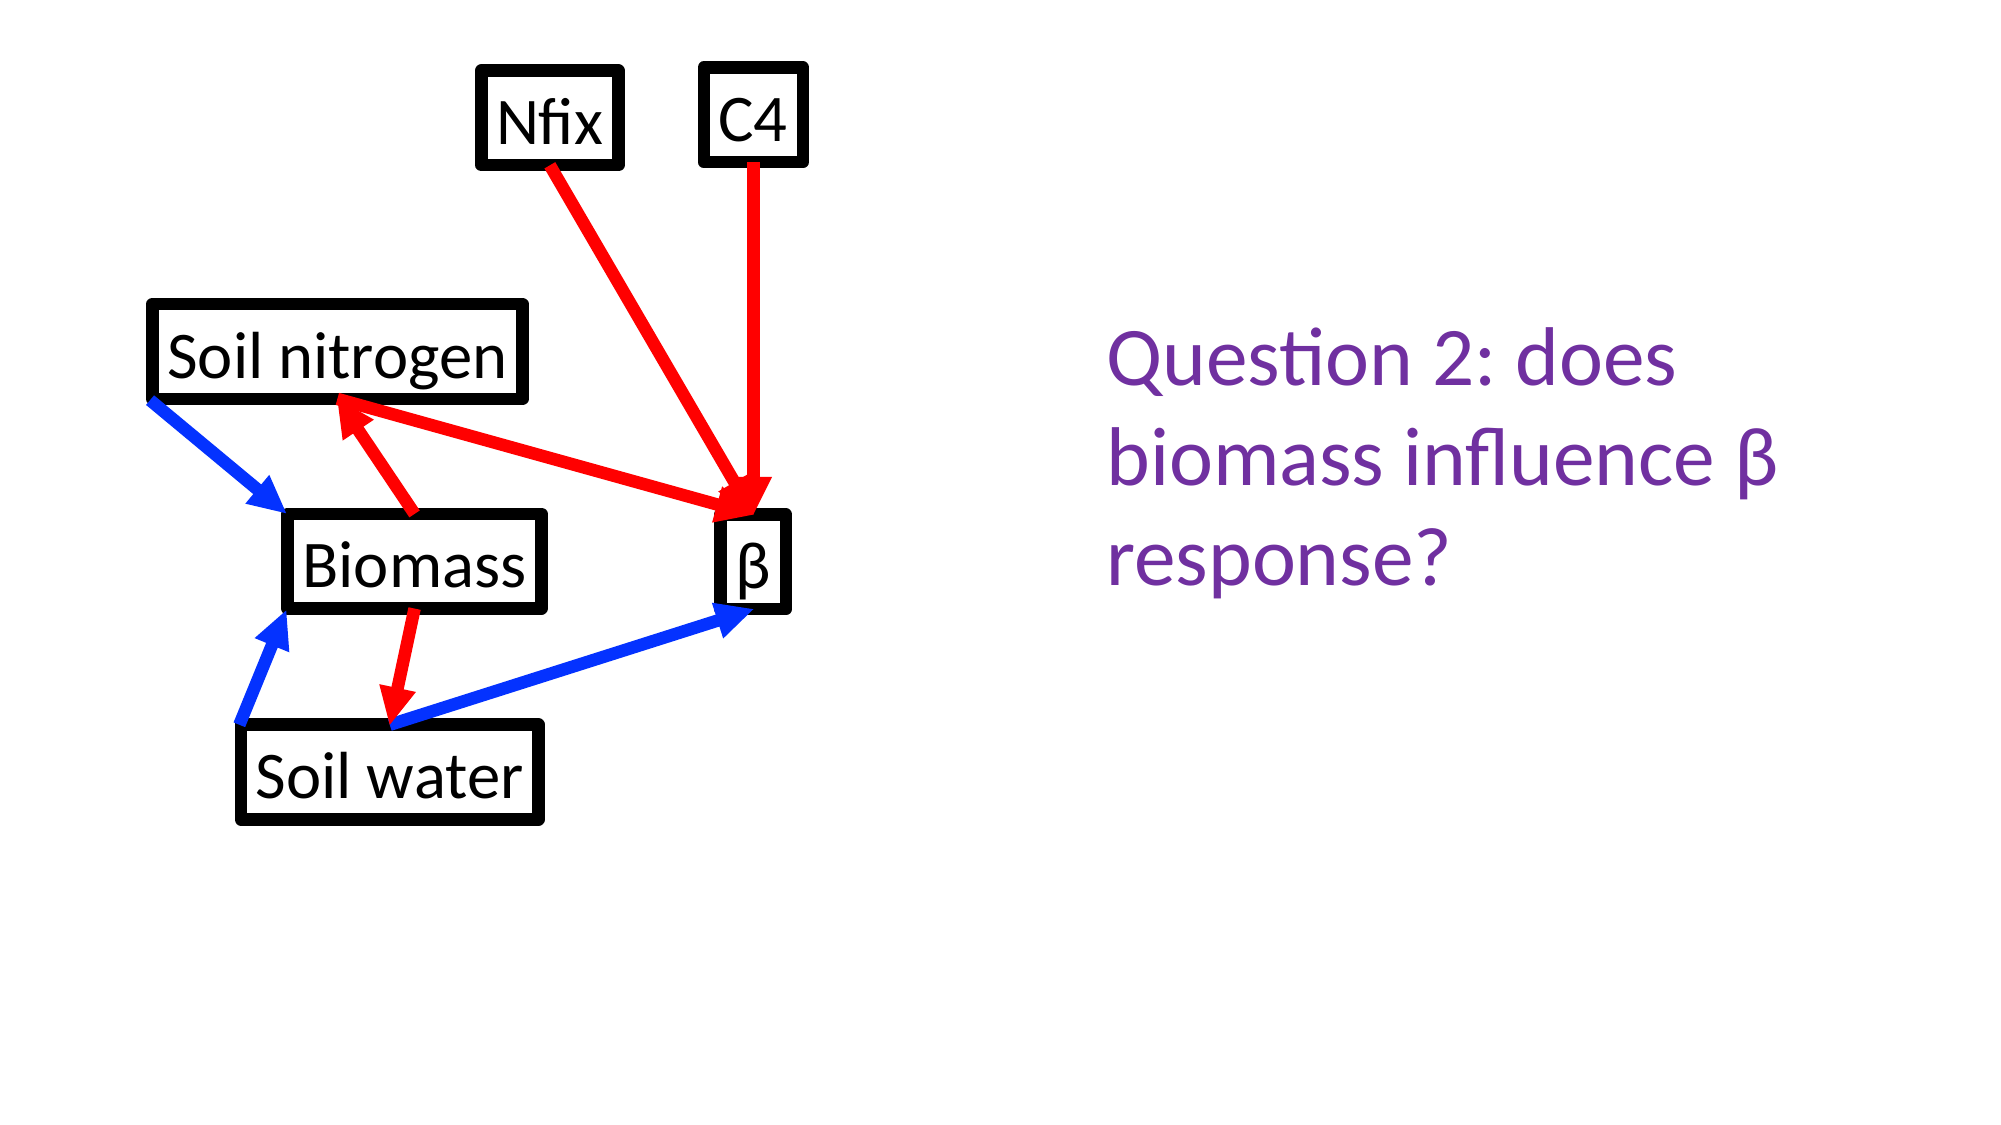

C4
Nfix
Question 2: does biomass influence β response?
Soil nitrogen
Biomass
β
Soil water